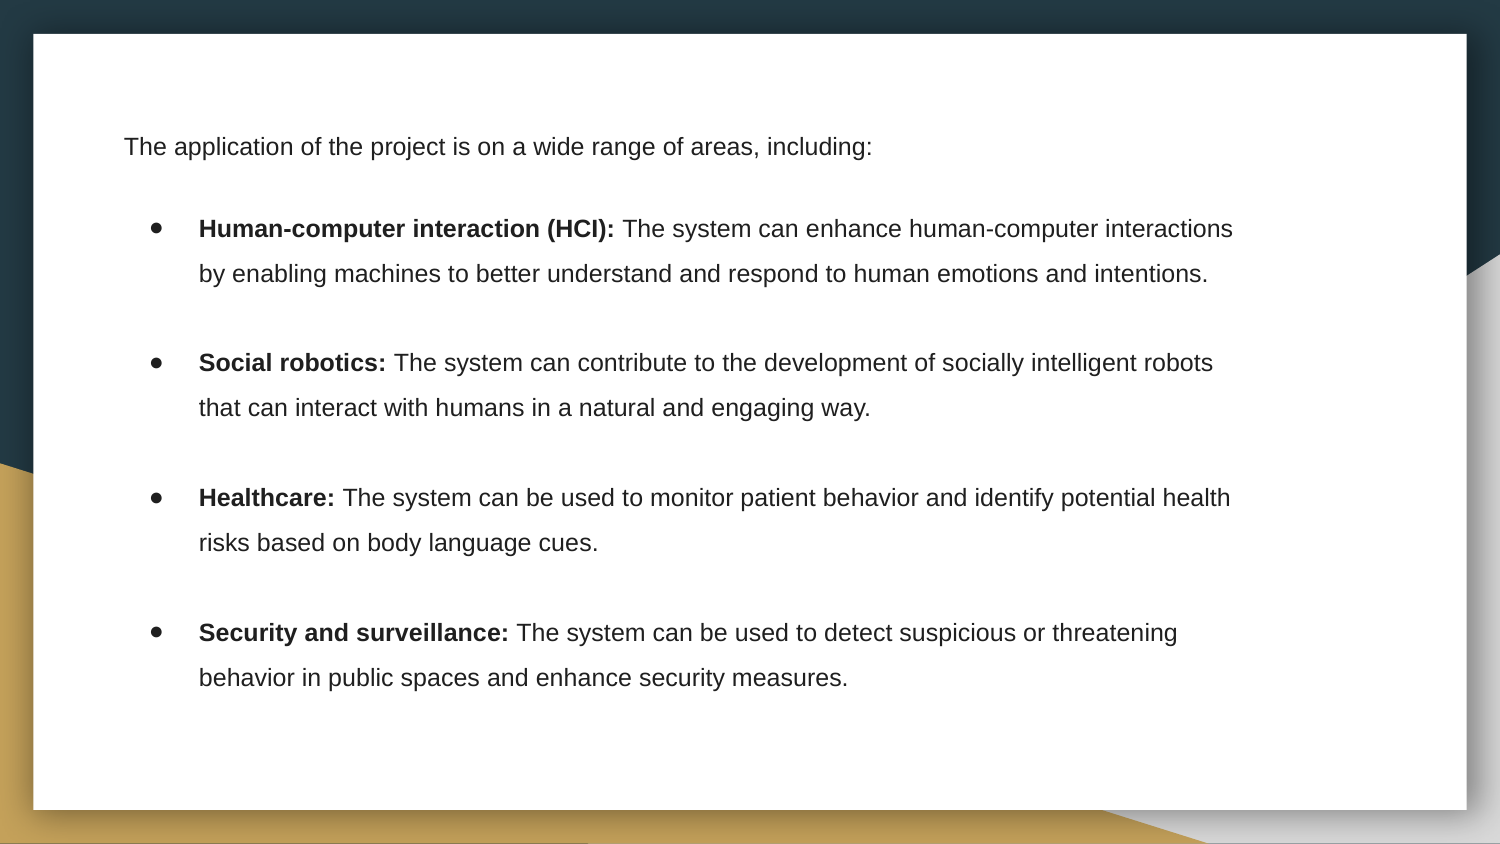

The application of the project is on a wide range of areas, including:
Human-computer interaction (HCI): The system can enhance human-computer interactions by enabling machines to better understand and respond to human emotions and intentions.
Social robotics: The system can contribute to the development of socially intelligent robots that can interact with humans in a natural and engaging way.
Healthcare: The system can be used to monitor patient behavior and identify potential health risks based on body language cues.
Security and surveillance: The system can be used to detect suspicious or threatening behavior in public spaces and enhance security measures.